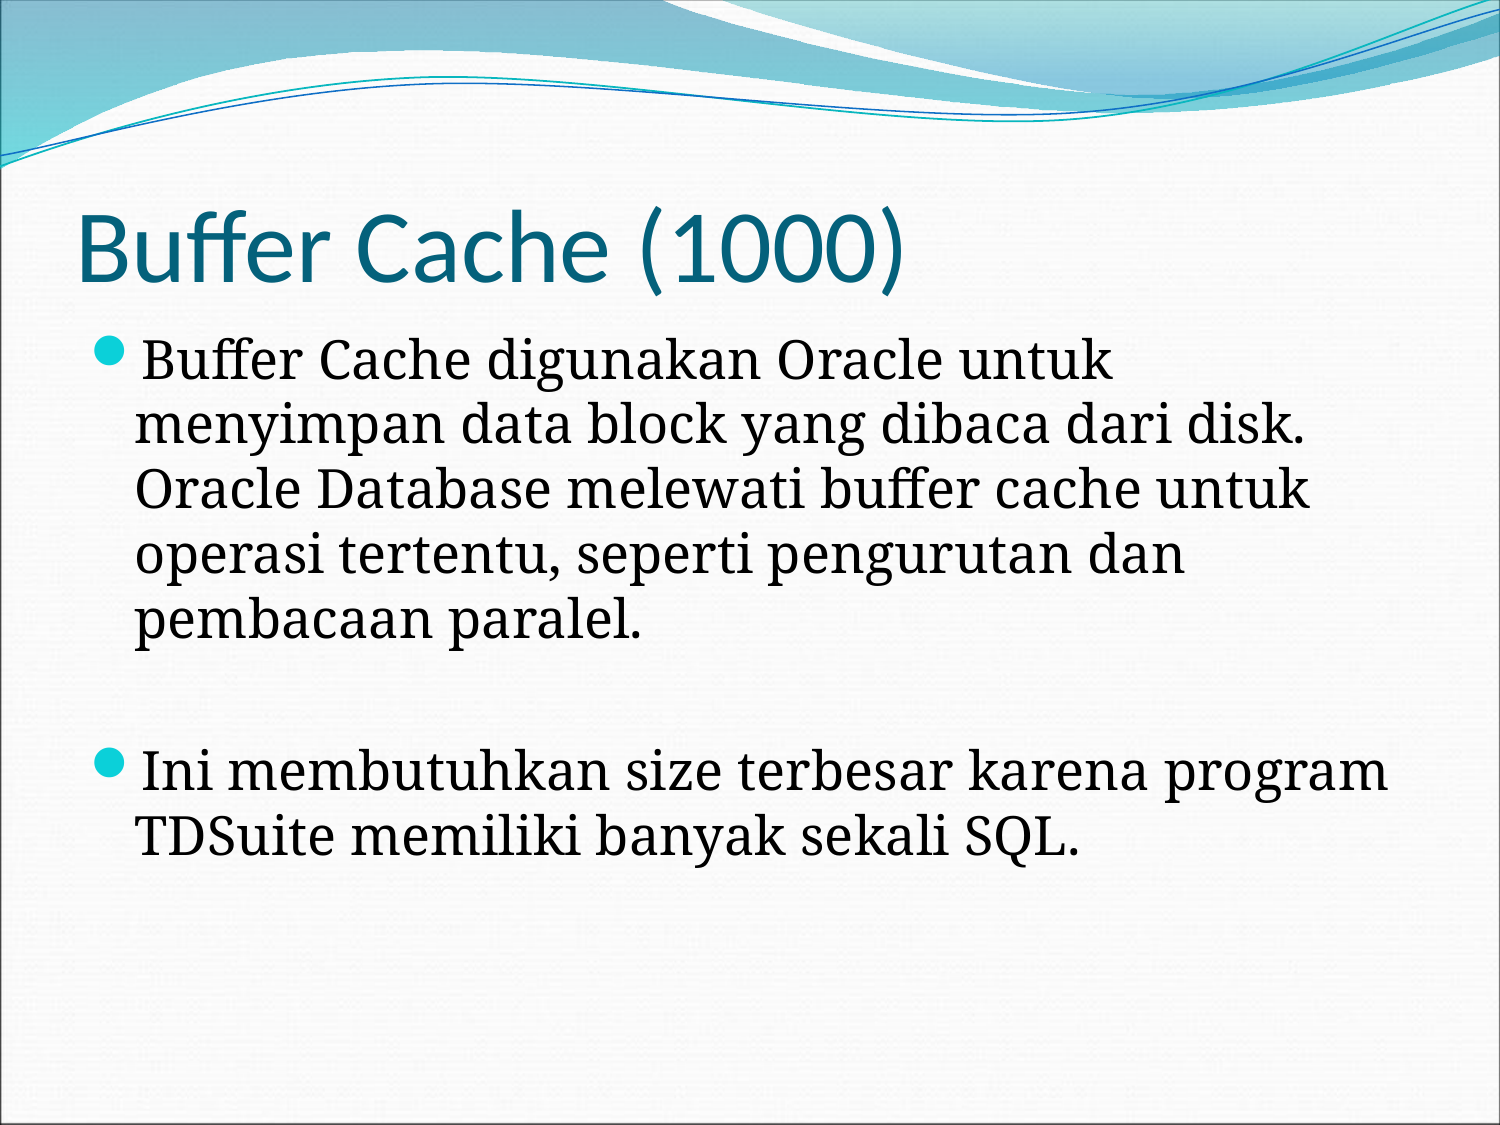

# Buffer Cache (1000)
Buffer Cache digunakan Oracle untuk menyimpan data block yang dibaca dari disk. Oracle Database melewati buffer cache untuk operasi tertentu, seperti pengurutan dan pembacaan paralel.

Ini membutuhkan size terbesar karena program TDSuite memiliki banyak sekali SQL.